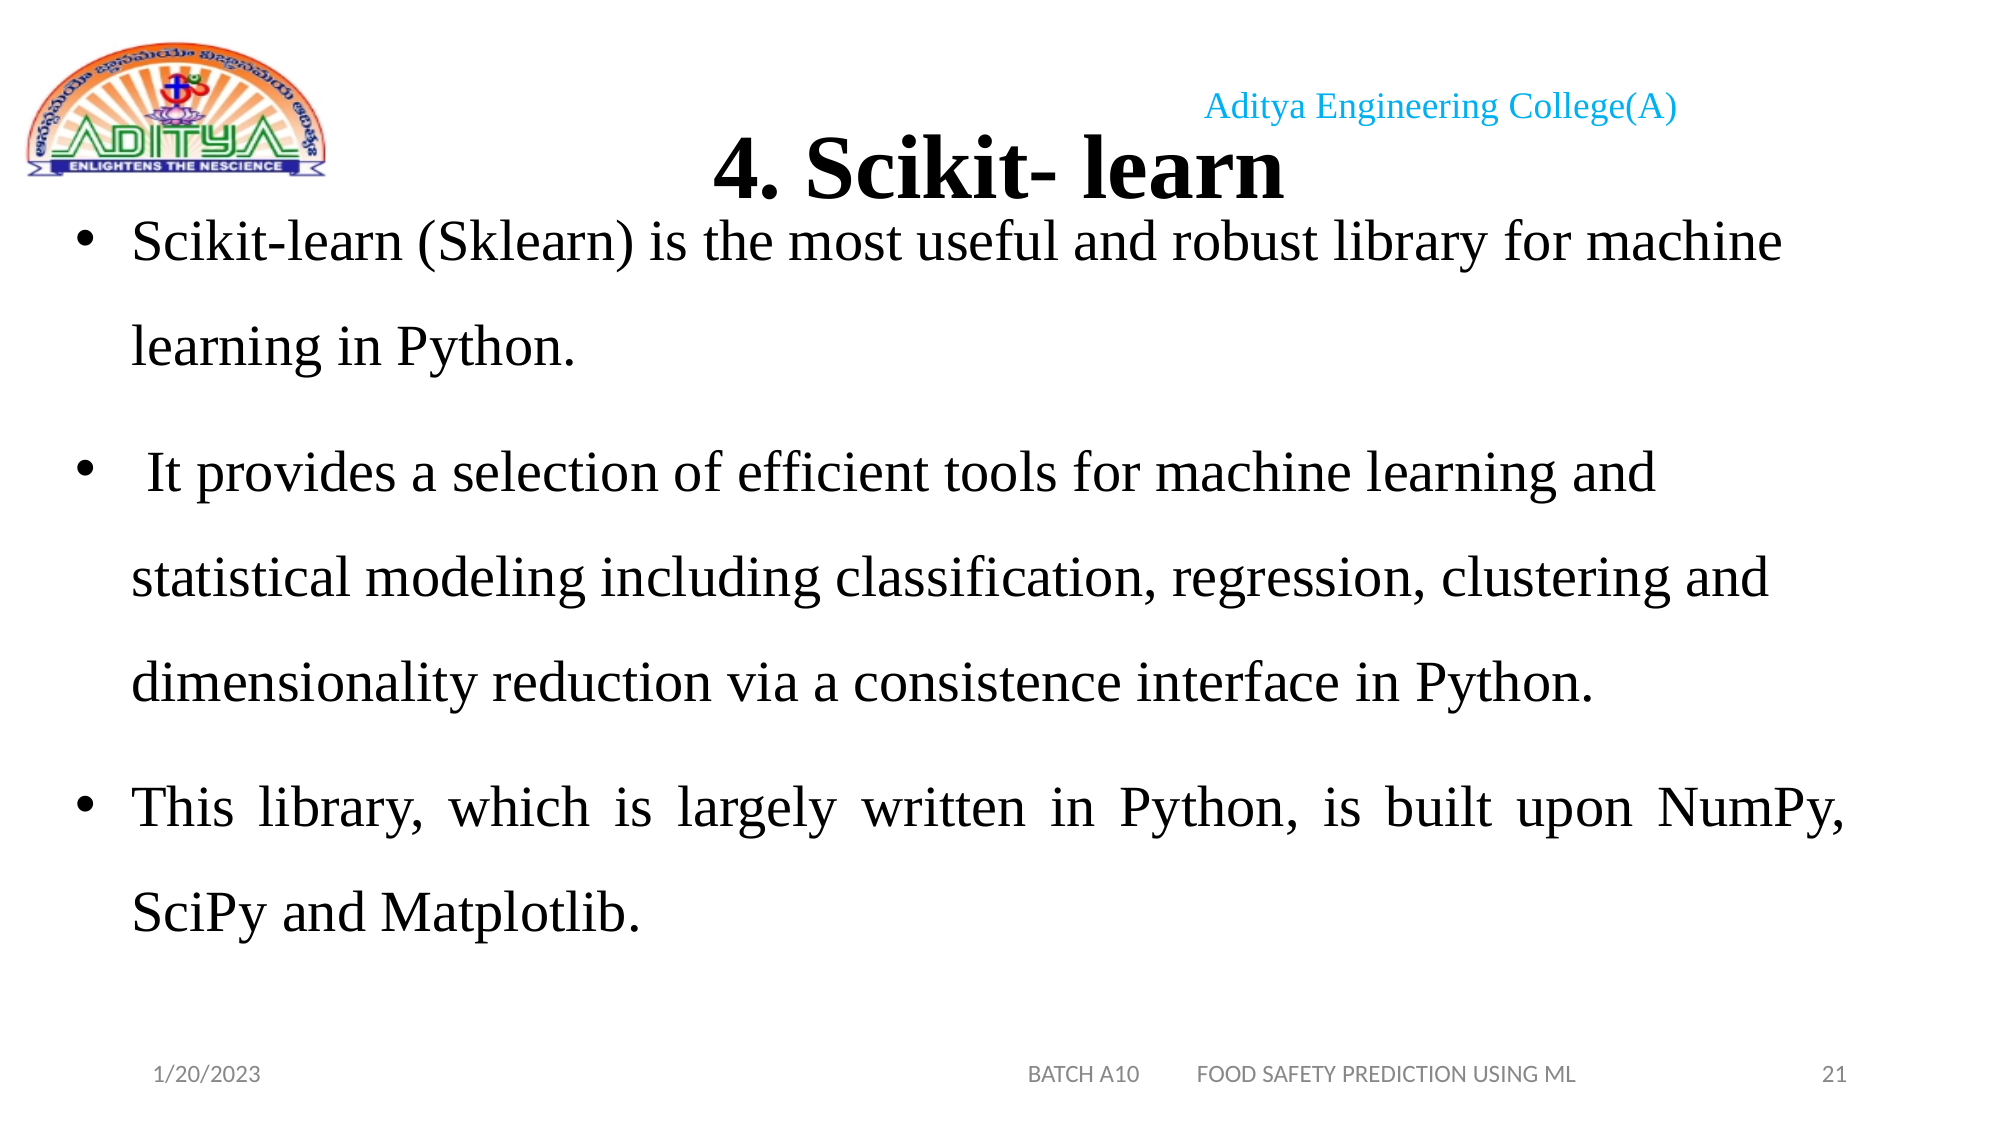

# 4. Scikit- learn
Scikit-learn (Sklearn) is the most useful and robust library for machine learning in Python.
 It provides a selection of efficient tools for machine learning and statistical modeling including classification, regression, clustering and dimensionality reduction via a consistence interface in Python.
This library, which is largely written in Python, is built upon NumPy, SciPy and Matplotlib.

1/20/2023
21
BATCH A10          FOOD SAFETY PREDICTION USING ML